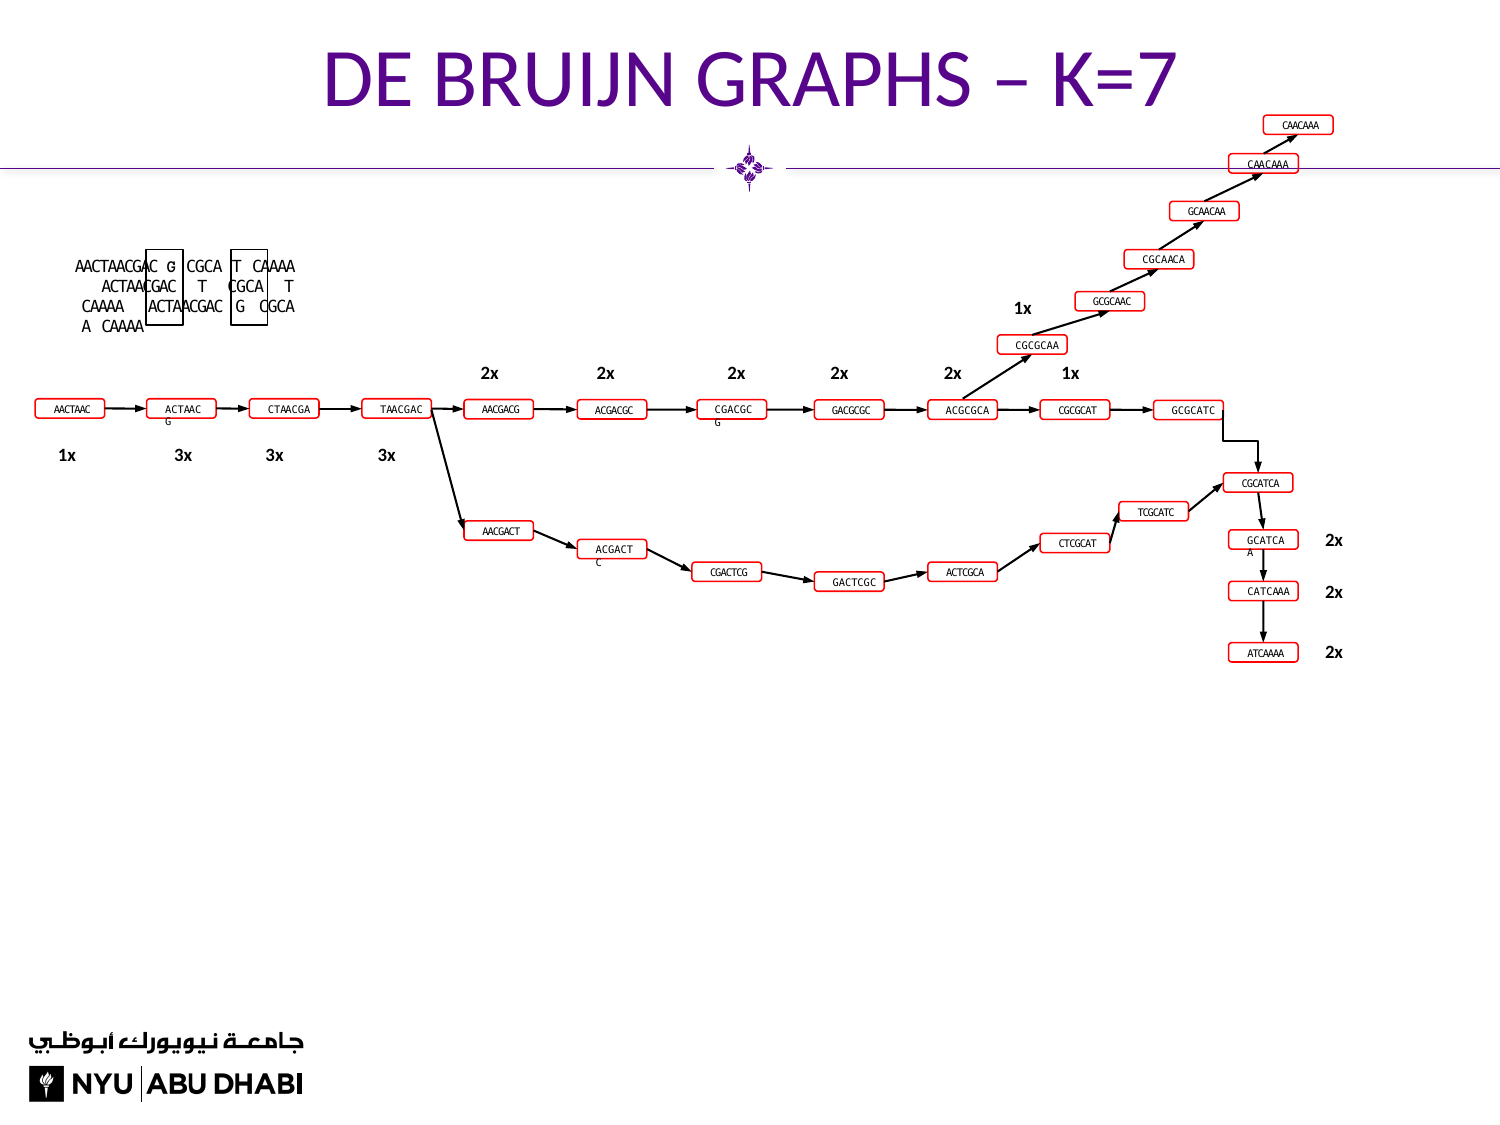

# De Bruijn Graphs – K=7

CAACAAA

CAACAAA

GCAACAA

CGCAACA
AACTAACGAC G CGCA T CAAAA  ACTAACGAC T CGCA T CAAAA  ACTAACGAC G CGCA A CAAAA

1x
GCGCAAC

CGCGCAA

2x
2x
2x
2x
2x
1x

AACTAAC
ACTAACG
CTAACGA
TAACGAC
AACGACG
ACGACGC
CGACGCG
GACGCGC
ACGCGCA
CGCGCAT
GCGCATC

1x
3x
3x
3x

CGCATCA

TCGCATC

AACGACT
2x

GCATCAA
CTCGCAT

ACGACTC

CGACTCG
ACTCGCA

GACTCGC
2x

CATCAAA

2x

ATCAAAA